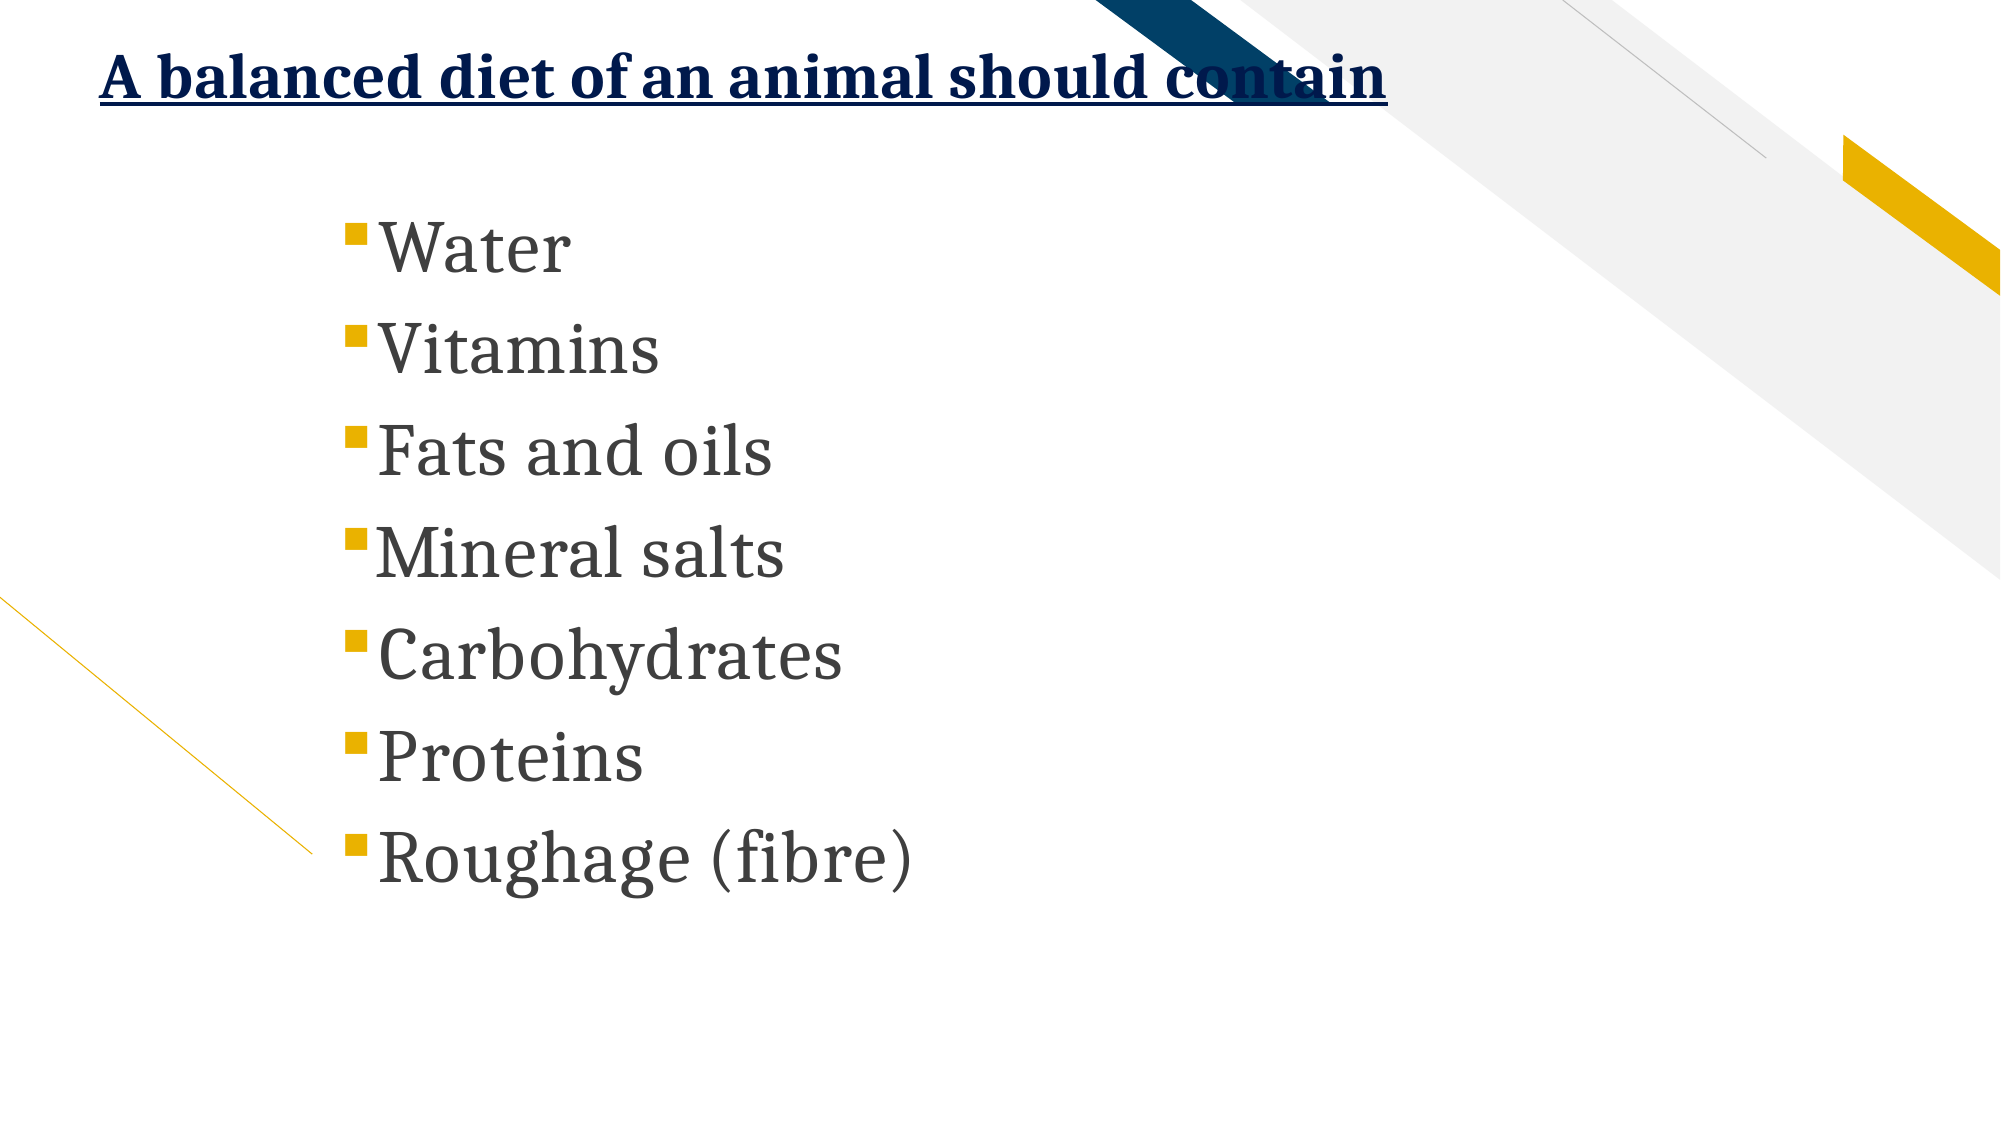

# A balanced diet of an animal should contain
Water
Vitamins
Fats and oils
Mineral salts
Carbohydrates
Proteins
Roughage (fibre)